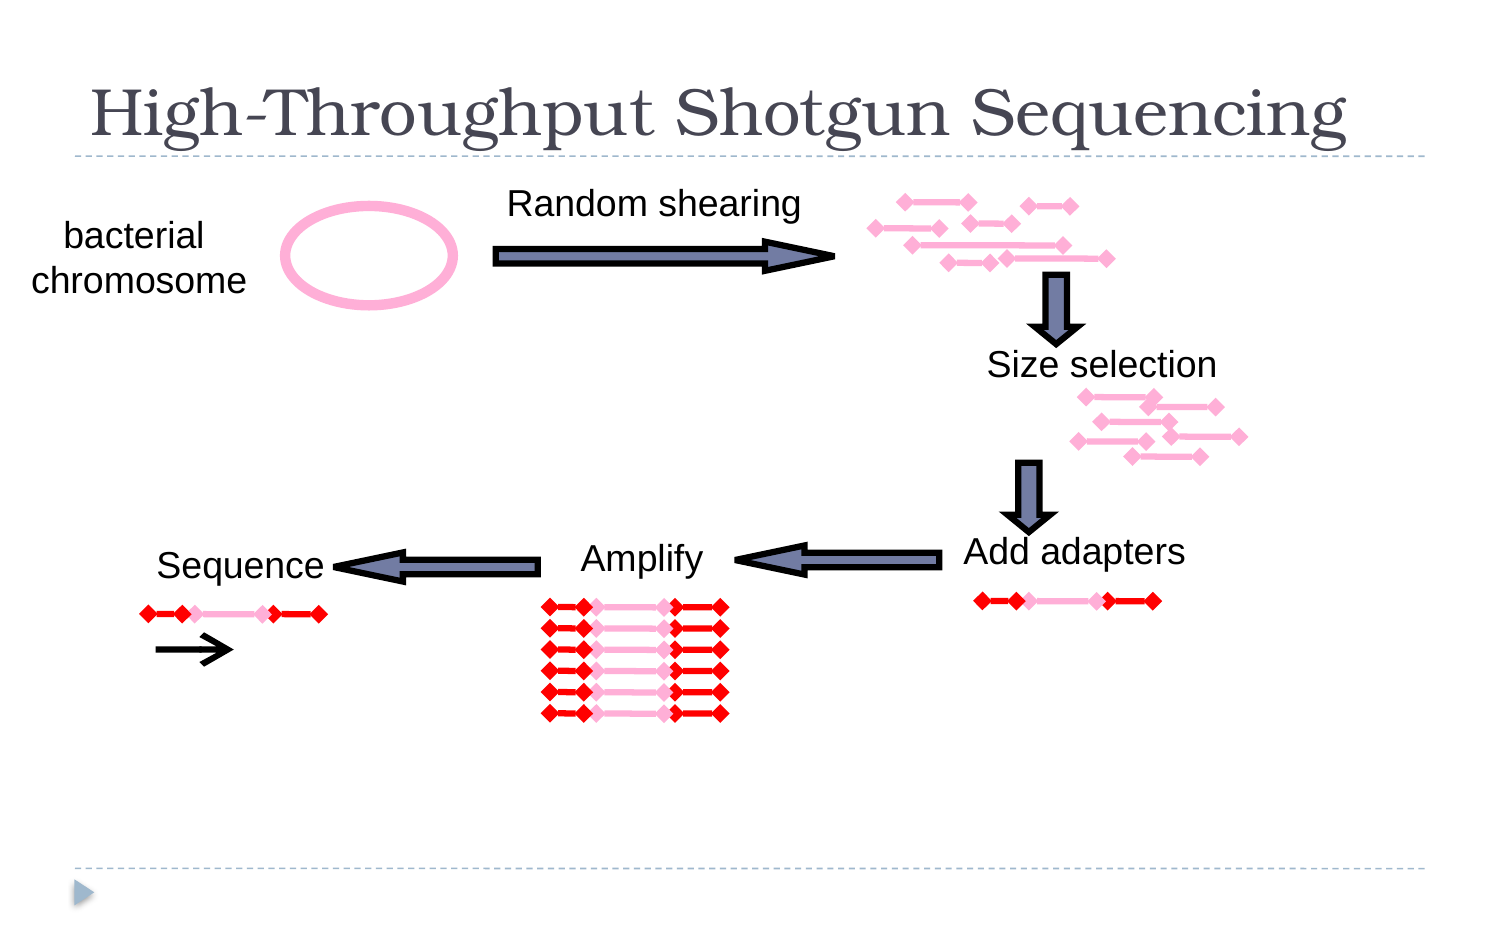

# High-Throughput Shotgun Sequencing
Random shearing

bacterial
chromosome

Size selection

Add adapters
Amplify
Sequence